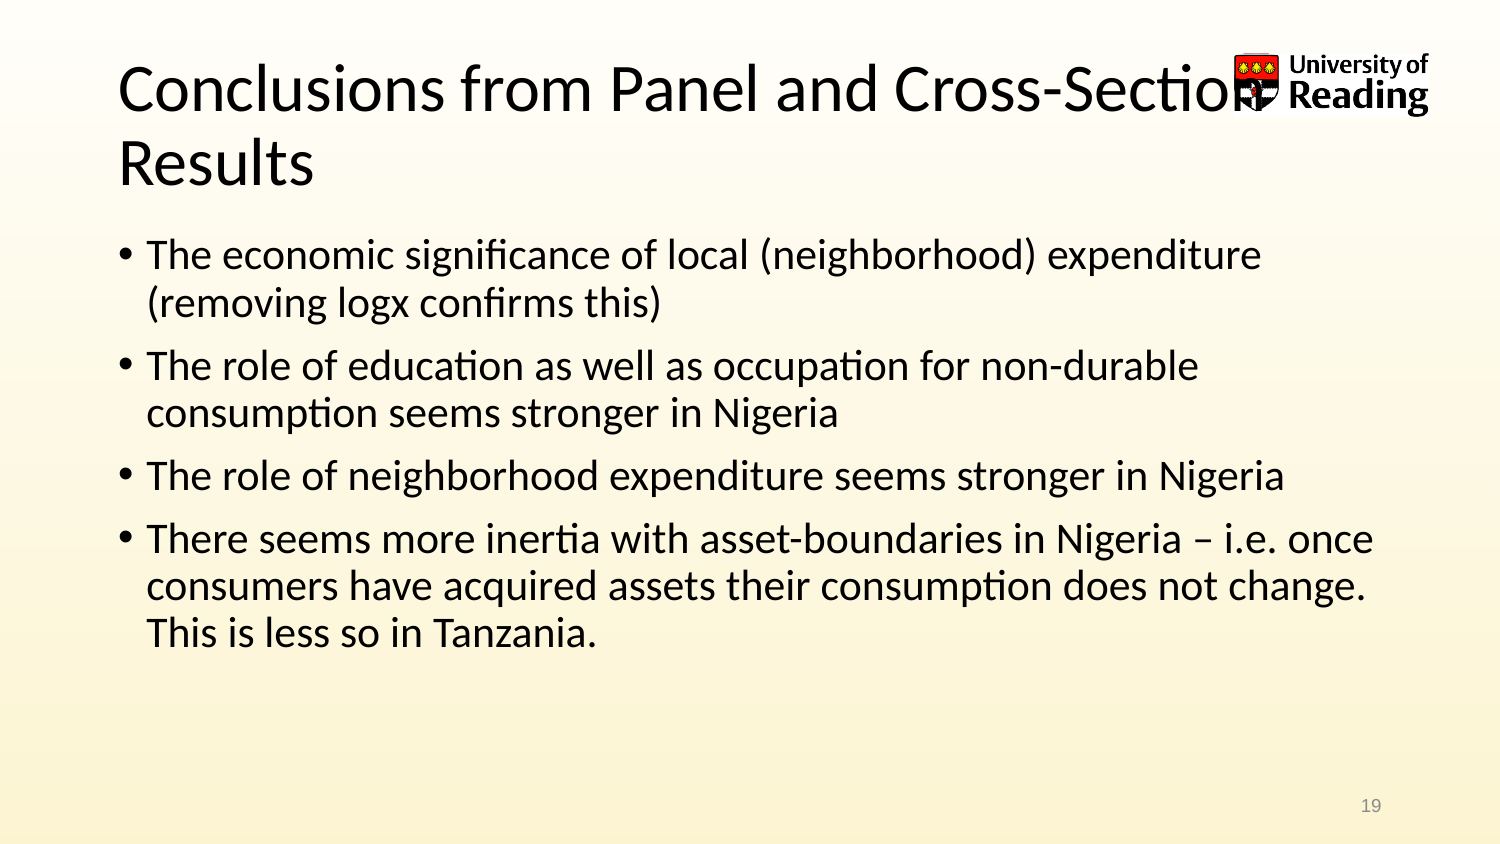

# Conclusions from Panel and Cross-Section Results
The economic significance of local (neighborhood) expenditure (removing logx confirms this)
The role of education as well as occupation for non-durable consumption seems stronger in Nigeria
The role of neighborhood expenditure seems stronger in Nigeria
There seems more inertia with asset-boundaries in Nigeria – i.e. once consumers have acquired assets their consumption does not change. This is less so in Tanzania.
19